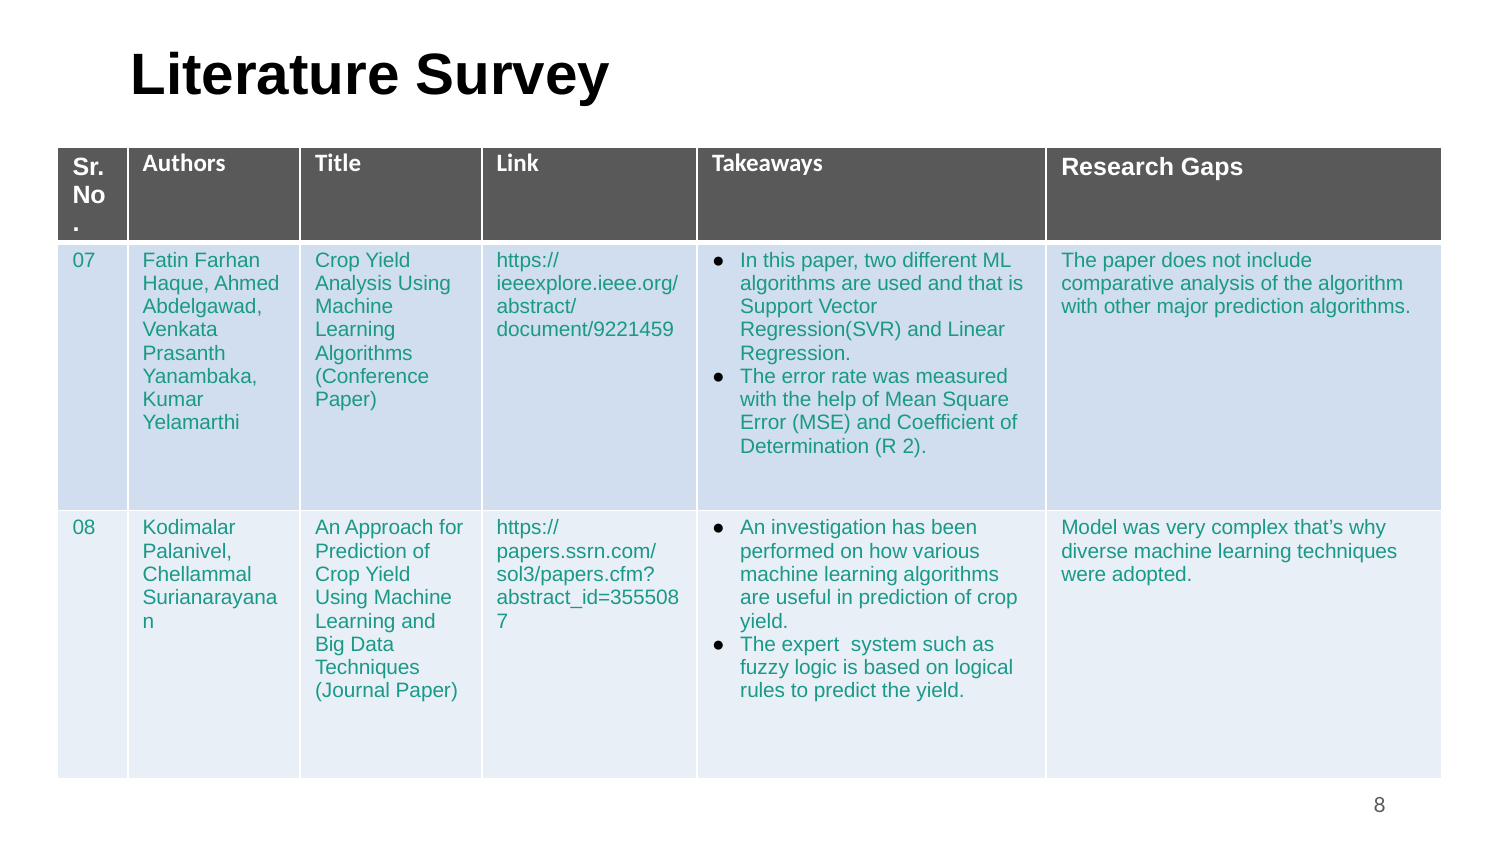

# Literature Survey
| Sr. No. | Authors | Title | Link | Takeaways | Research Gaps |
| --- | --- | --- | --- | --- | --- |
| 07 | Fatin Farhan Haque, Ahmed Abdelgawad, Venkata Prasanth Yanambaka, Kumar Yelamarthi | Crop Yield Analysis Using Machine Learning Algorithms (Conference Paper) | https://ieeexplore.ieee.org/abstract/document/9221459 | In this paper, two different ML algorithms are used and that is Support Vector Regression(SVR) and Linear Regression. The error rate was measured with the help of Mean Square Error (MSE) and Coefficient of Determination (R 2). | The paper does not include comparative analysis of the algorithm with other major prediction algorithms. |
| 08 | Kodimalar Palanivel, Chellammal Surianarayanan | An Approach for Prediction of Crop Yield Using Machine Learning and Big Data Techniques (Journal Paper) | https://papers.ssrn.com/sol3/papers.cfm?abstract\_id=3555087 | An investigation has been performed on how various machine learning algorithms are useful in prediction of crop yield. The expert system such as fuzzy logic is based on logical rules to predict the yield. | Model was very complex that’s why diverse machine learning techniques were adopted. |
8